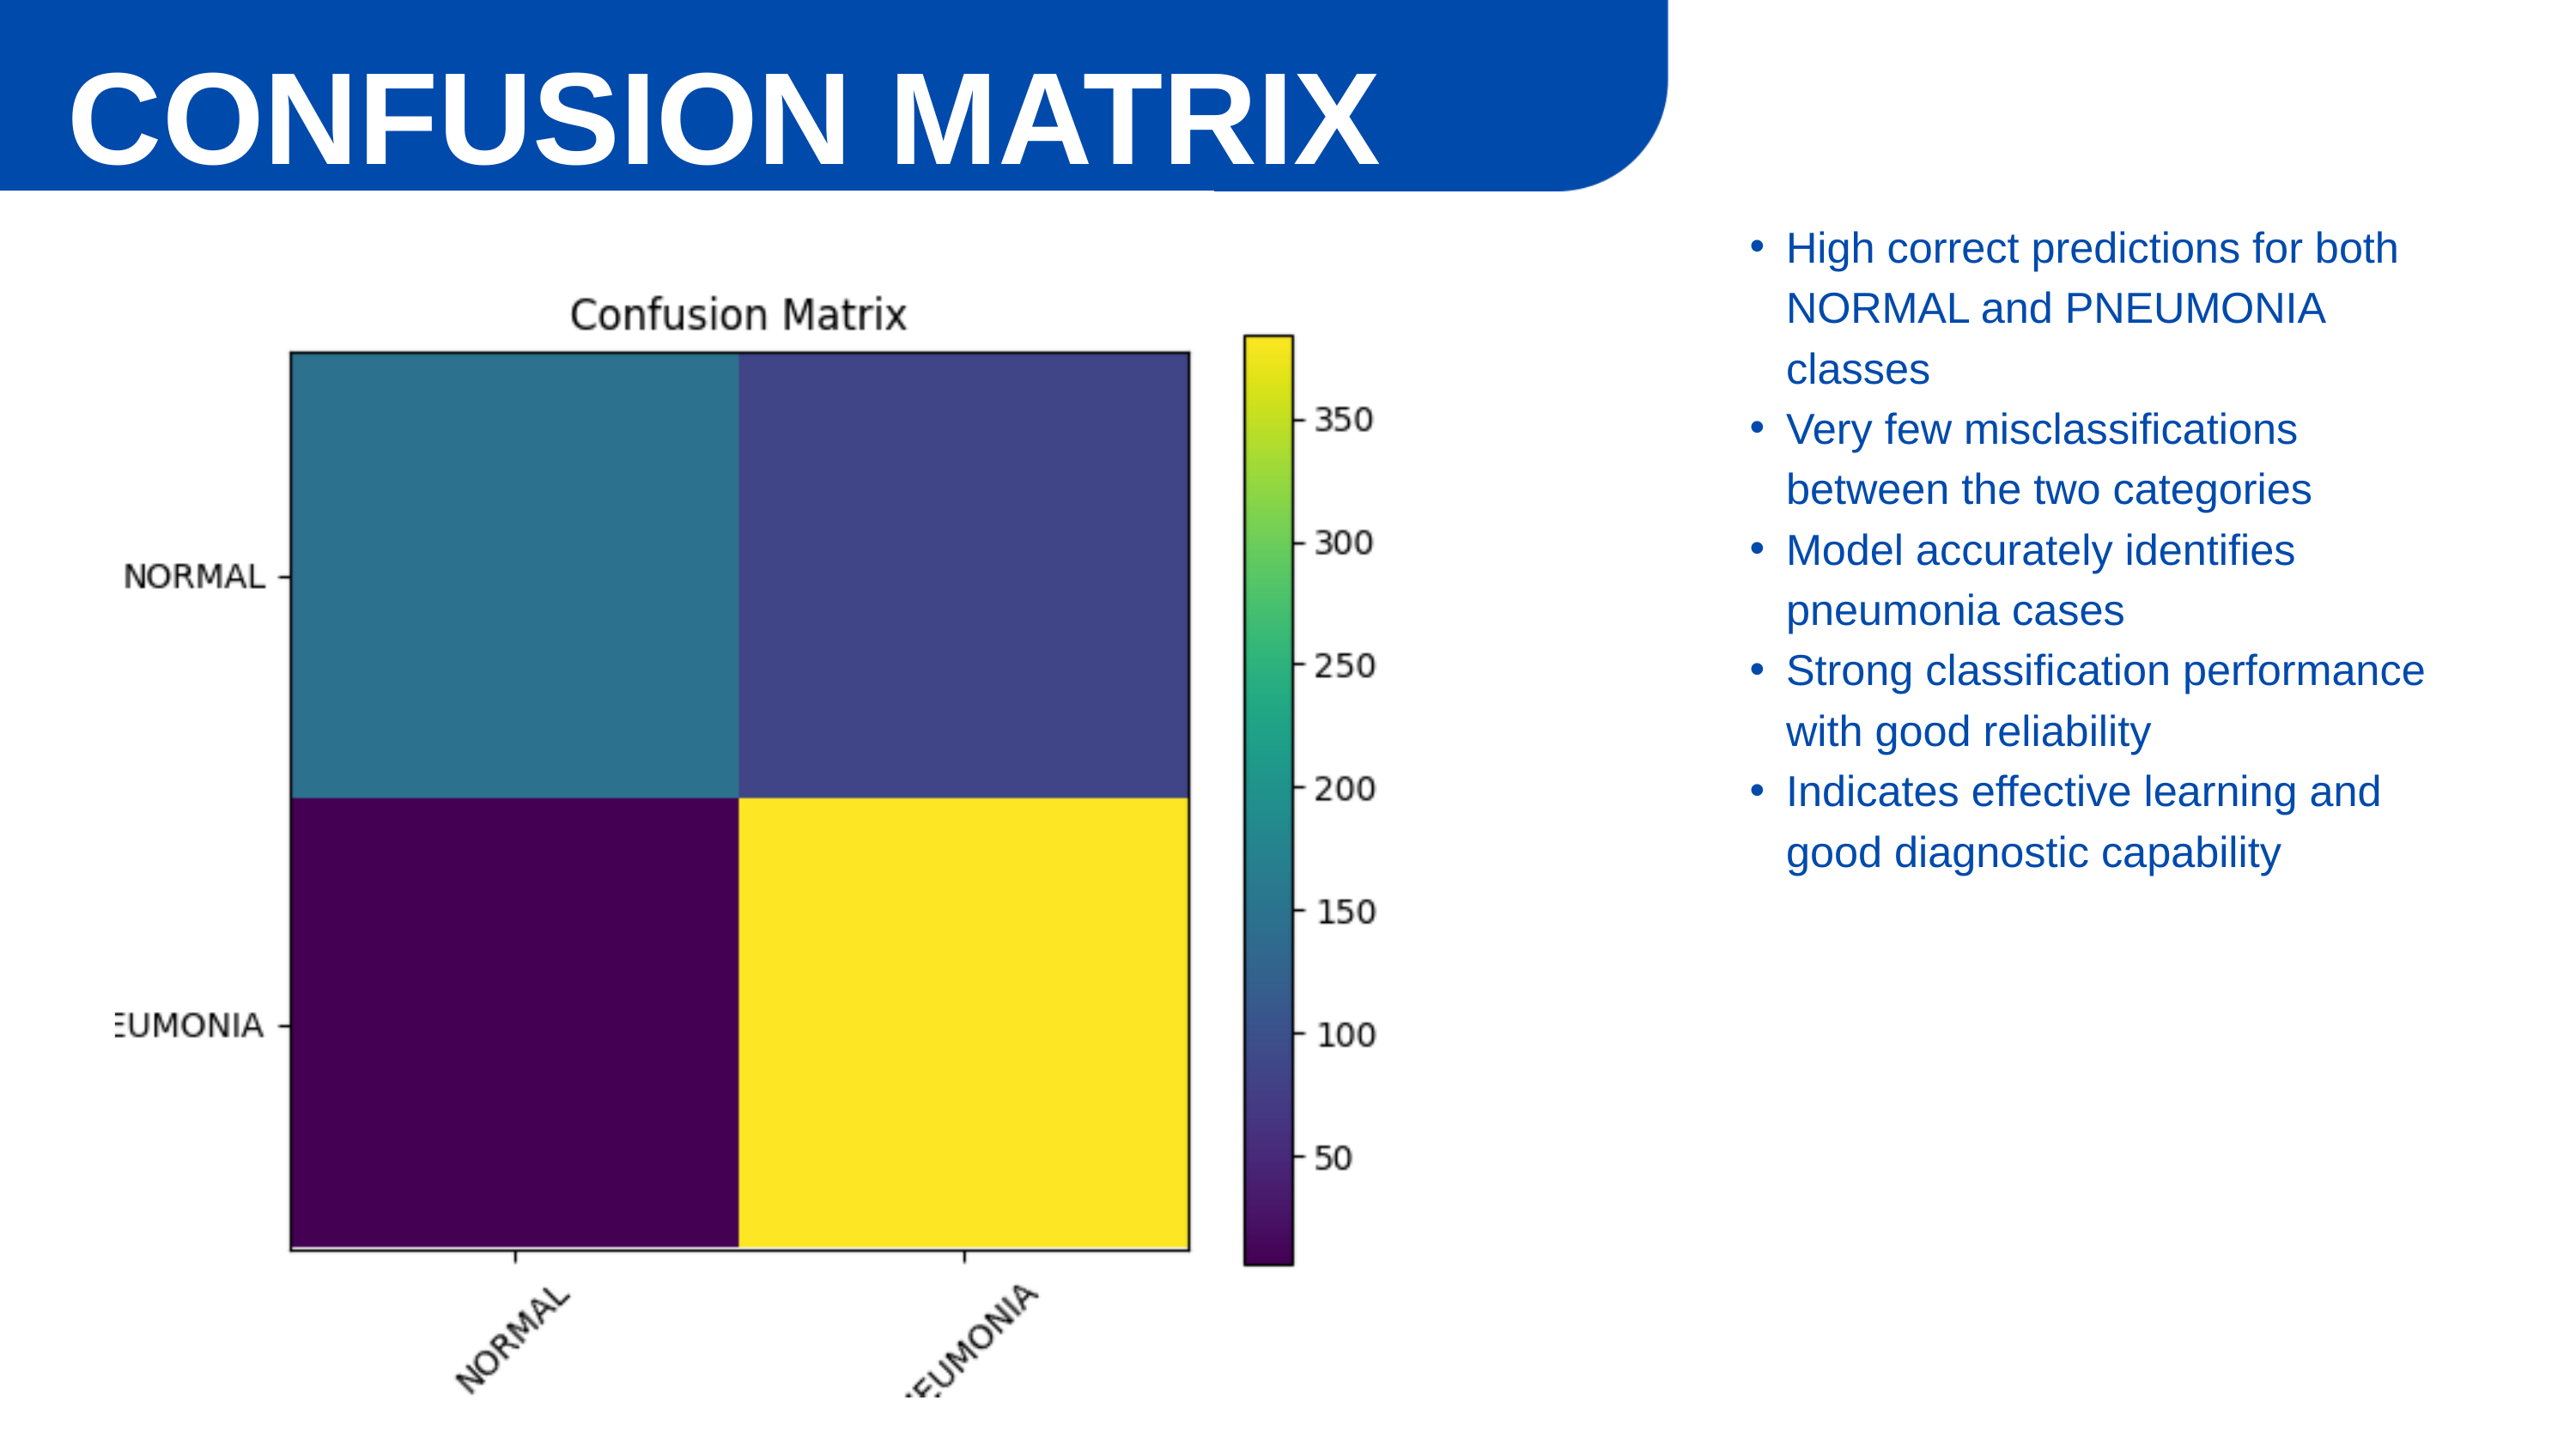

CONFUSION MATRIX

High correct predictions for both NORMAL and PNEUMONIA classes
Very few misclassifications between the two categories
Model accurately identifies pneumonia cases
Strong classification performance with good reliability
Indicates effective learning and good diagnostic capability